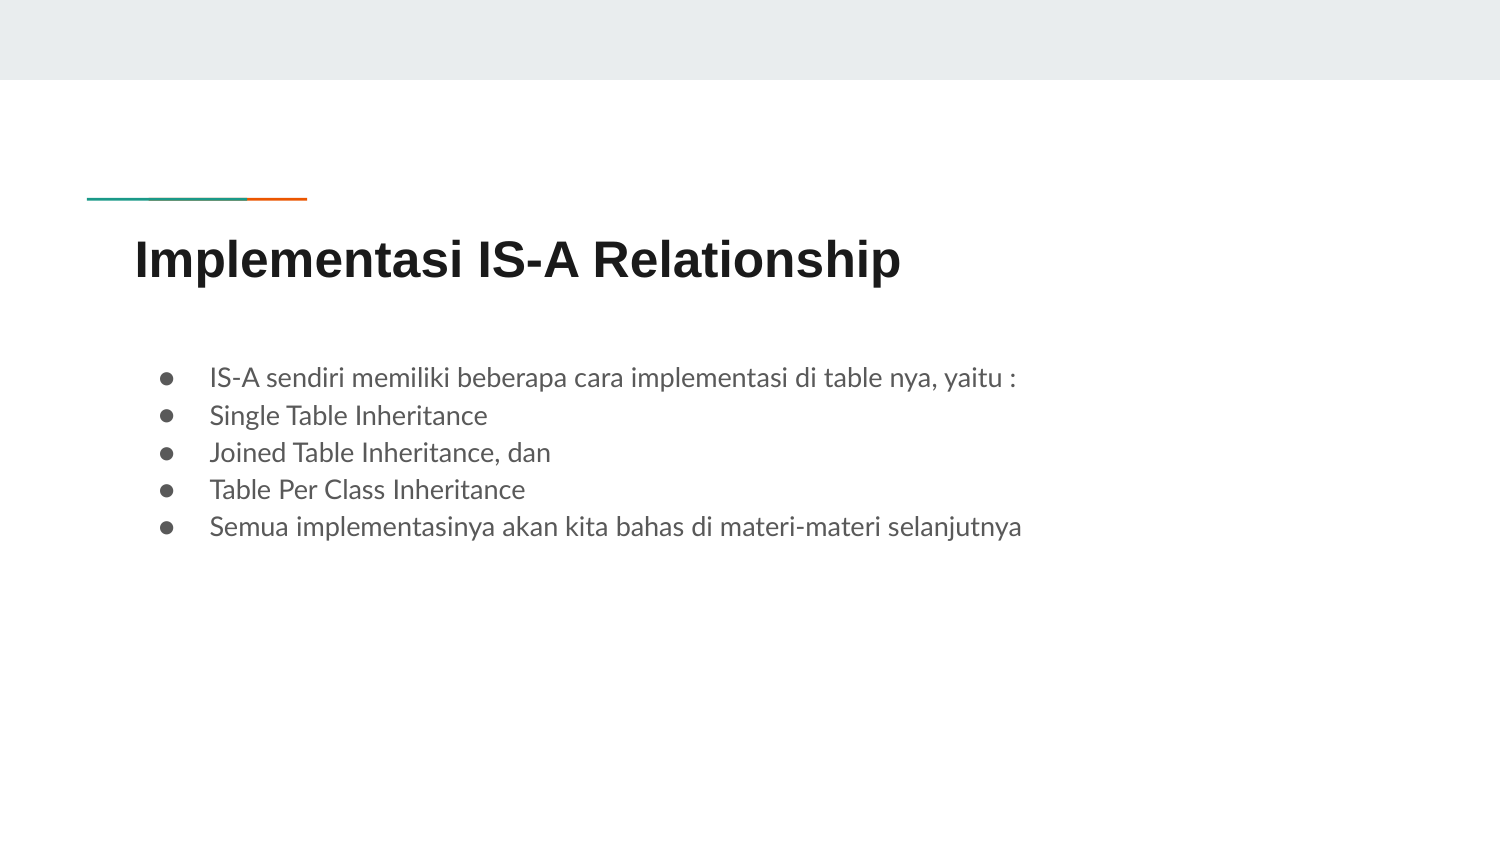

# Implementasi IS-A Relationship
IS-A sendiri memiliki beberapa cara implementasi di table nya, yaitu :
Single Table Inheritance
Joined Table Inheritance, dan
Table Per Class Inheritance
Semua implementasinya akan kita bahas di materi-materi selanjutnya